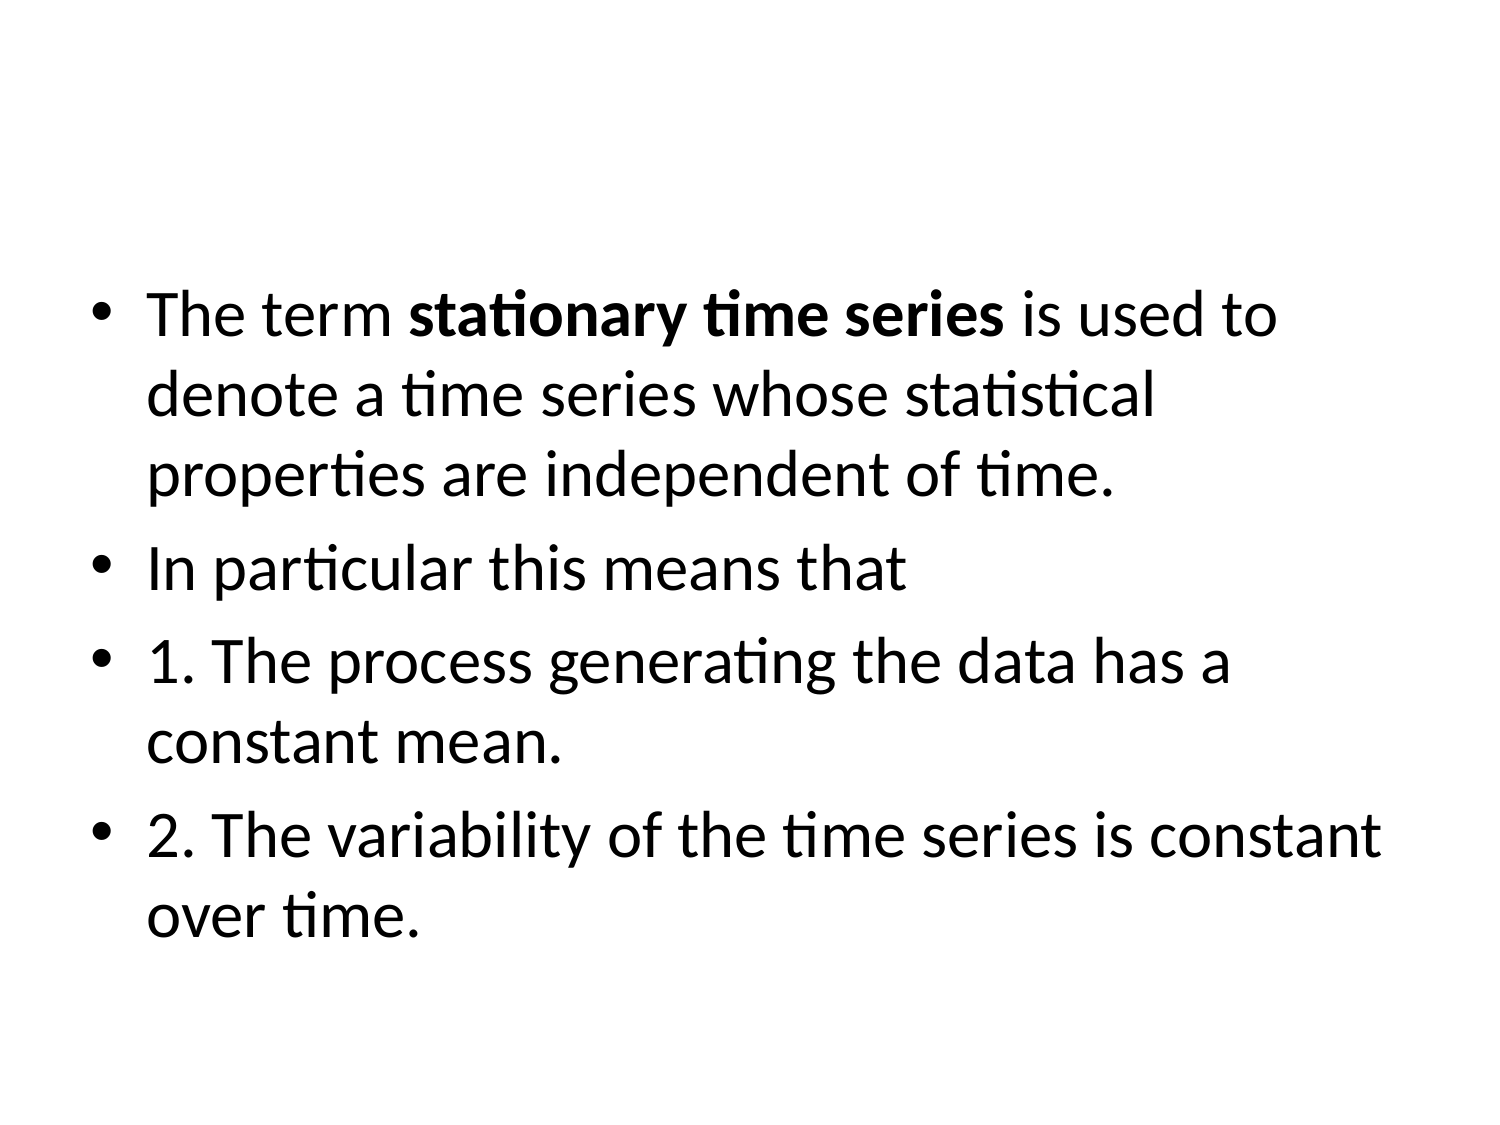

#
The term stationary time series is used to denote a time series whose statistical properties are independent of time.
In particular this means that
1. The process generating the data has a constant mean.
2. The variability of the time series is constant over time.